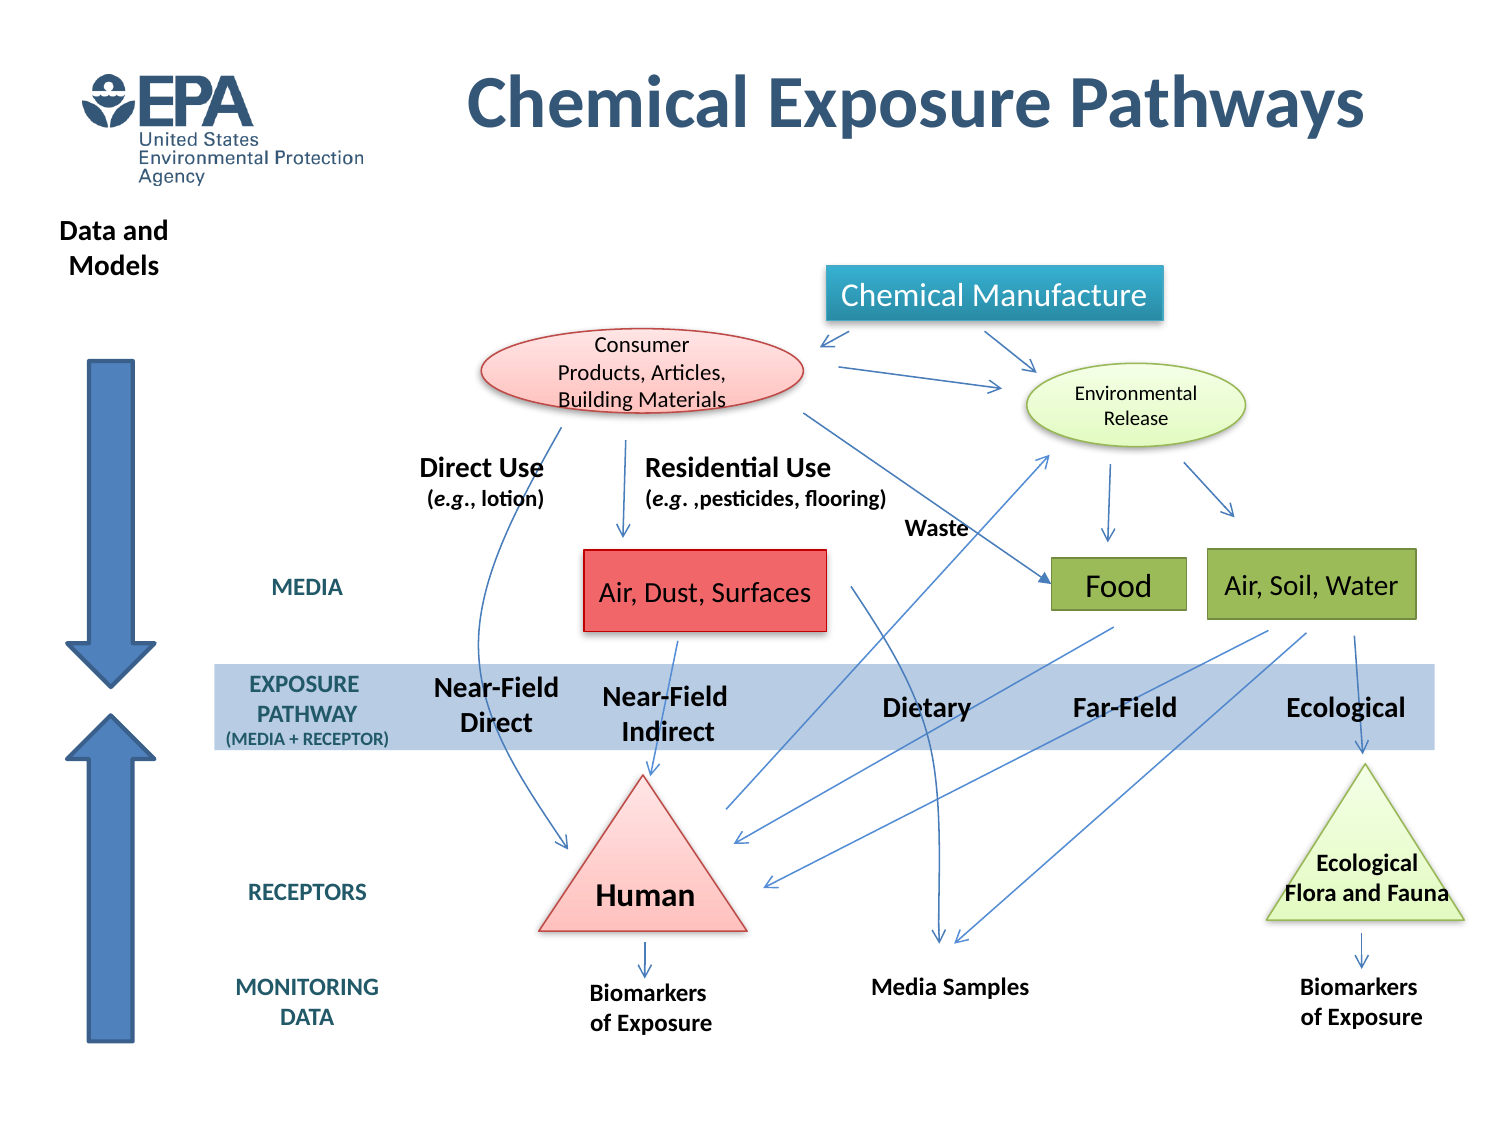

# Chemical Exposure Pathways
Data and Models
Chemical Manufacture
Environmental Release
Waste
Air, Soil, Water
Food
MEDIA

EXPOSURE
PATHWAY
(MEDIA + RECEPTOR)

Far-Field
Dietary
Ecological

Ecological
Flora and Fauna
RECEPTORS
MONITORING
DATA
Media Samples
Biomarkers
of Exposure
Consumer
Products, Articles, Building Materials

Direct Use
(e.g., lotion)
Residential Use
(e.g. ,pesticides, flooring)
Air, Dust, Surfaces
Near-Field
Direct
Near-Field
Indirect

Human
Biomarkers
of Exposure